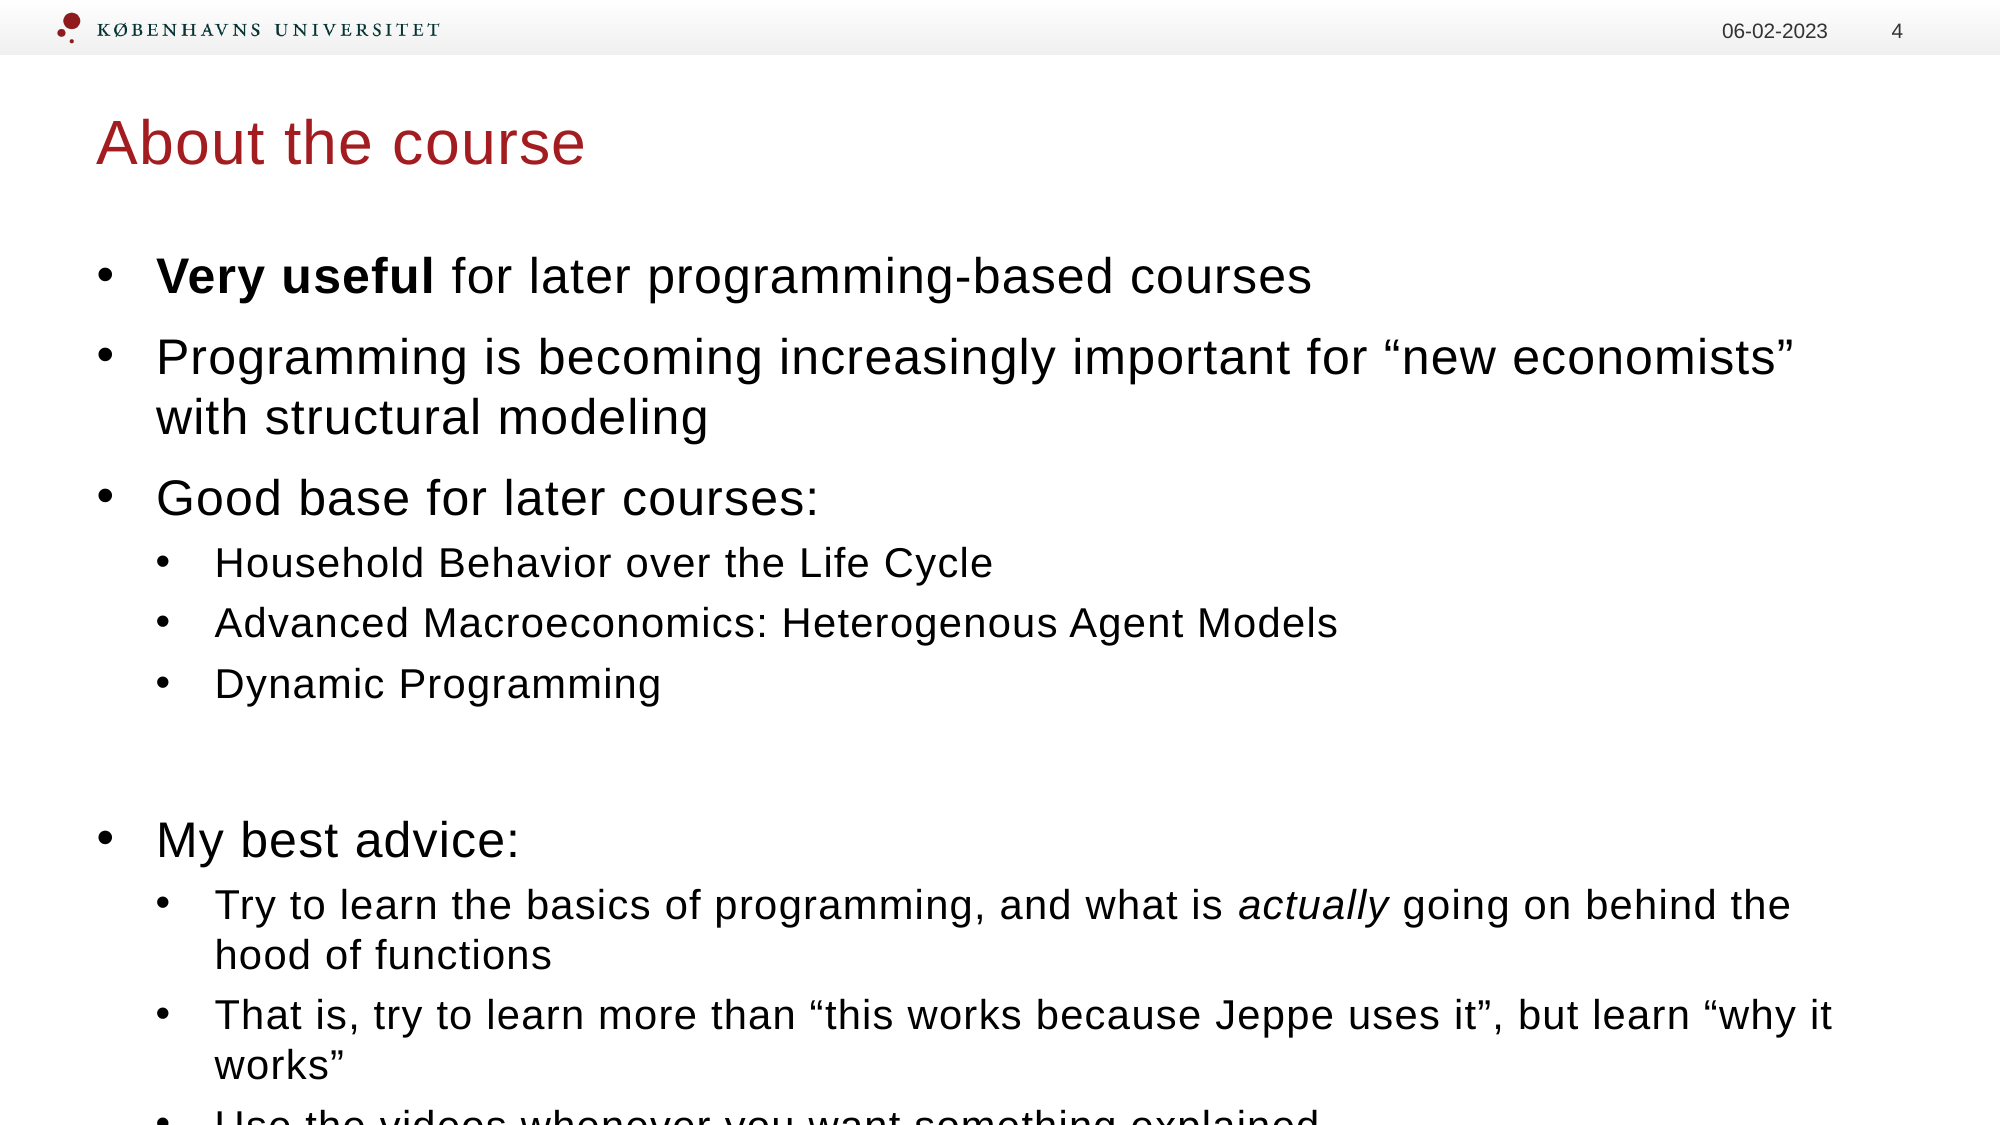

06-02-2023
4
# About the course
Very useful for later programming-based courses
Programming is becoming increasingly important for “new economists” with structural modeling
Good base for later courses:
Household Behavior over the Life Cycle
Advanced Macroeconomics: Heterogenous Agent Models
Dynamic Programming

My best advice:
Try to learn the basics of programming, and what is actually going on behind the hood of functions
That is, try to learn more than “this works because Jeppe uses it”, but learn “why it works”
Use the videos whenever you want something explained